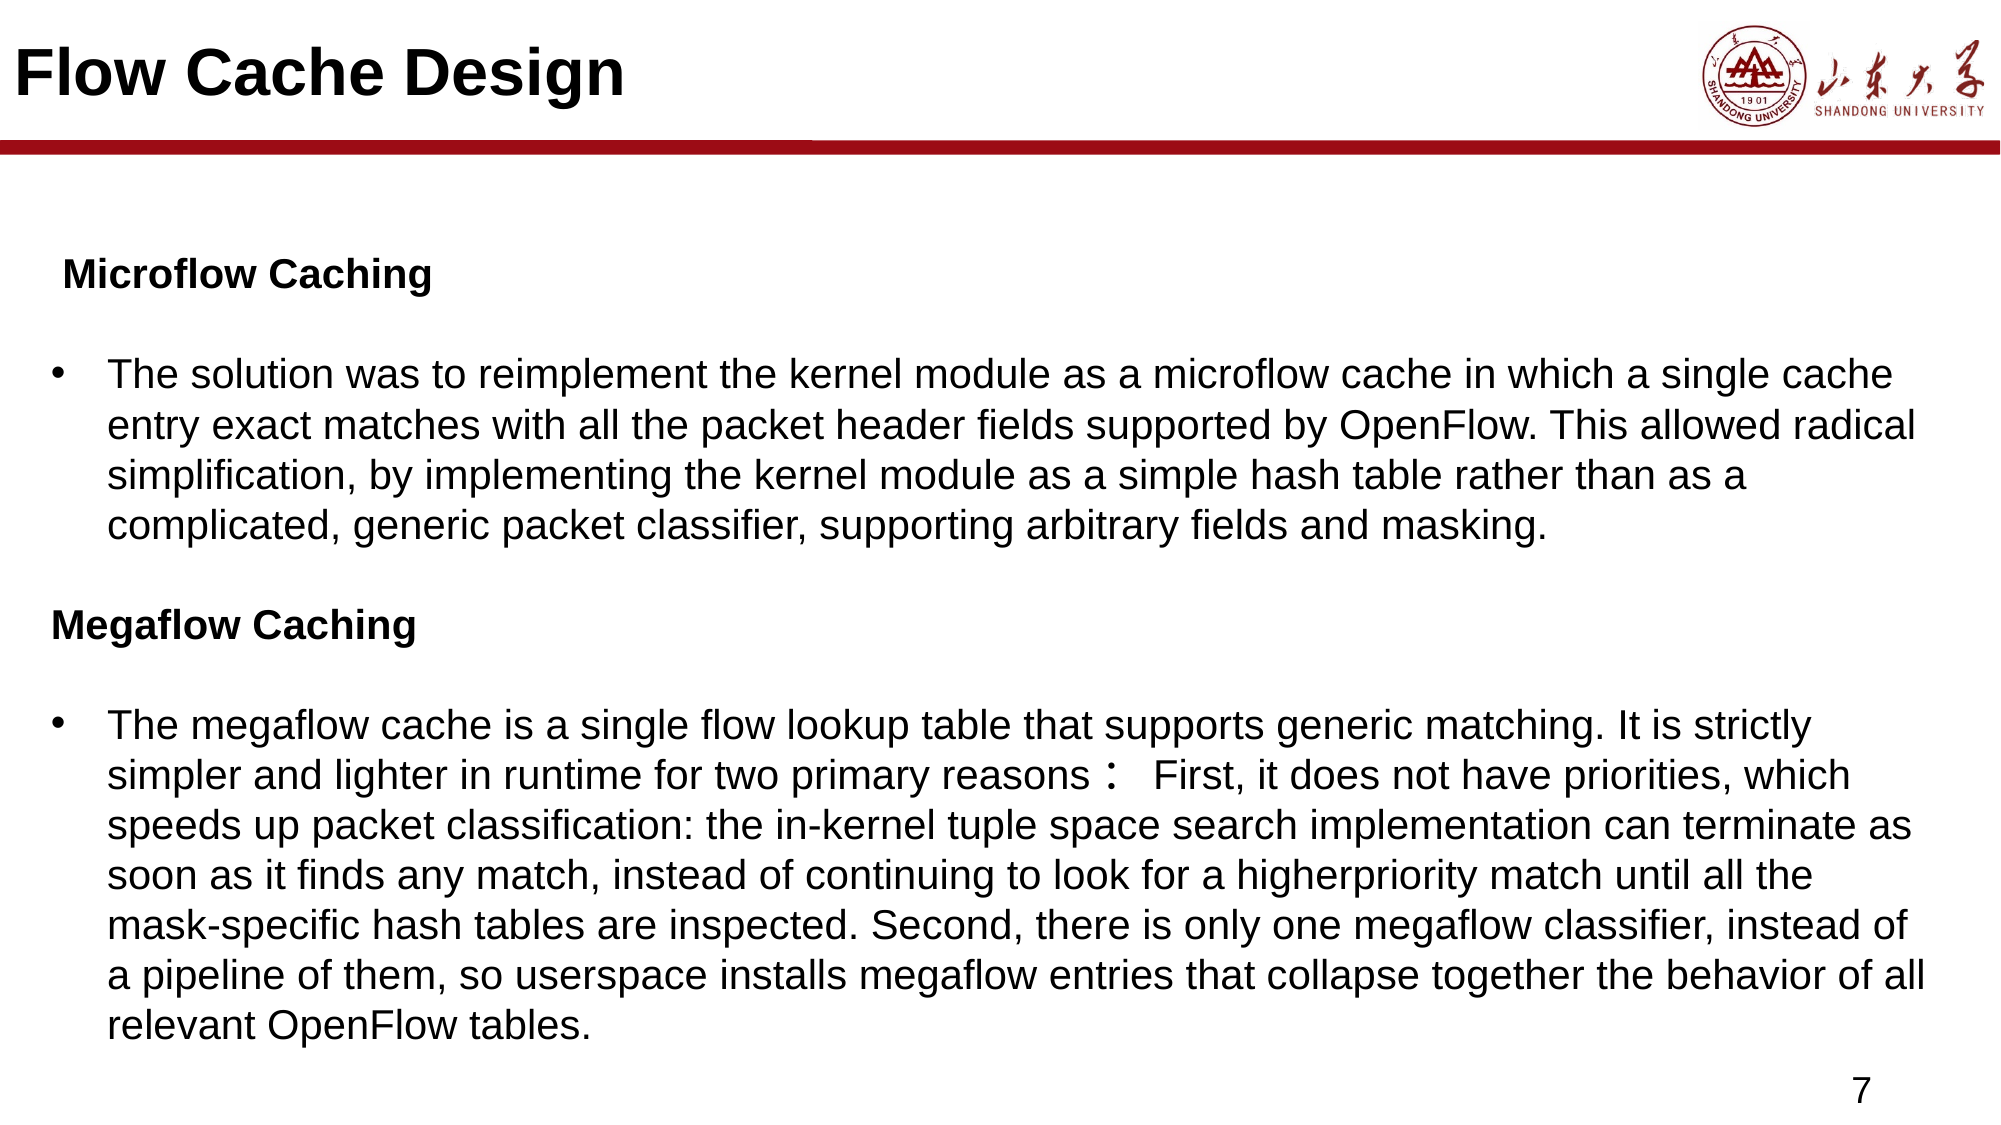

# Flow Cache Design
 Microflow Caching

The solution was to reimplement the kernel module as a microflow cache in which a single cache entry exact matches with all the packet header fields supported by OpenFlow. This allowed radical simplification, by implementing the kernel module as a simple hash table rather than as a complicated, generic packet classifier, supporting arbitrary fields and masking.

Megaflow Caching

The megaflow cache is a single flow lookup table that supports generic matching. It is strictly simpler and lighter in runtime for two primary reasons：First, it does not have priorities, which speeds up packet classification: the in-kernel tuple space search implementation can terminate as soon as it finds any match, instead of continuing to look for a higherpriority match until all the mask-specific hash tables are inspected. Second, there is only one megaflow classifier, instead of a pipeline of them, so userspace installs megaflow entries that collapse together the behavior of all relevant OpenFlow tables.
7